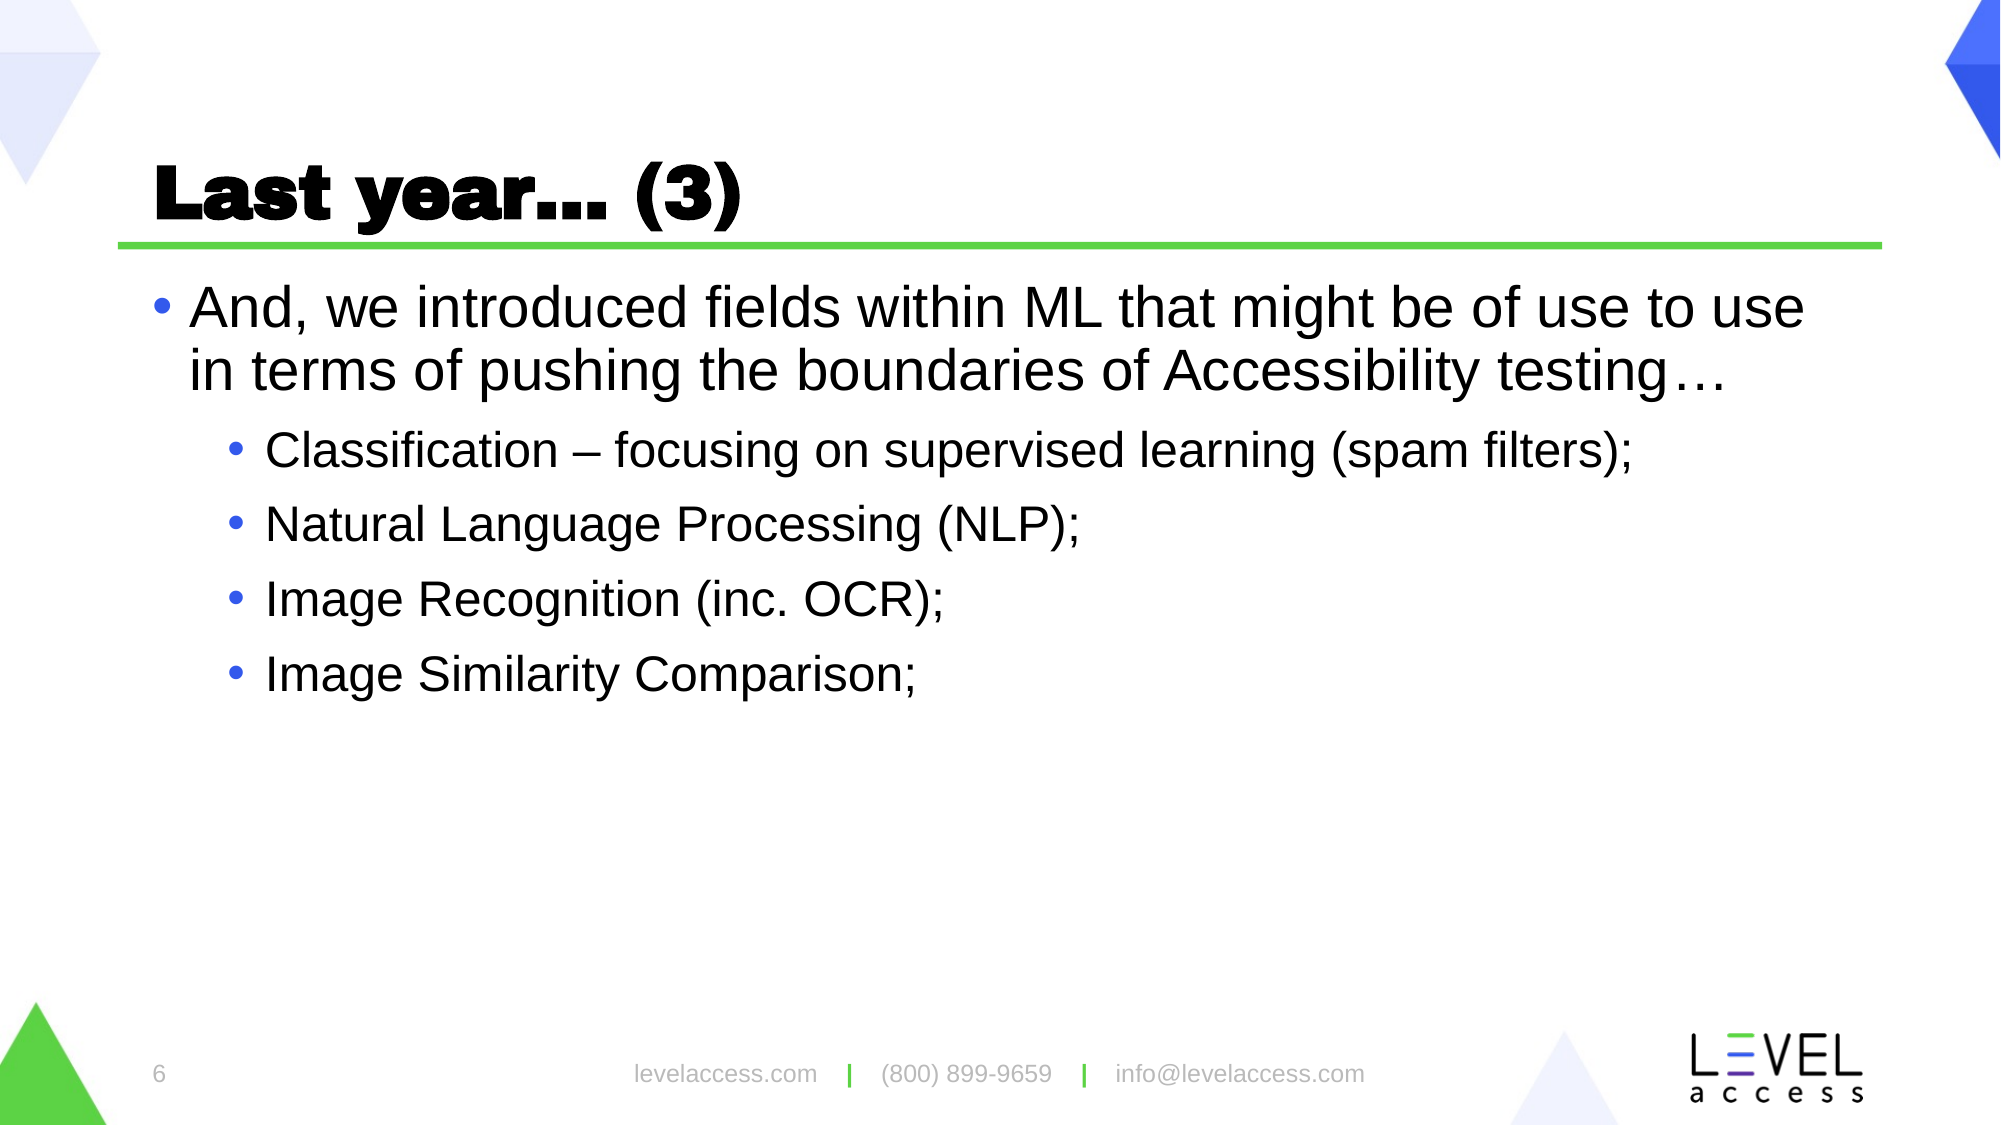

# Last year… (3)
And, we introduced fields within ML that might be of use to use in terms of pushing the boundaries of Accessibility testing…
Classification – focusing on supervised learning (spam filters);
Natural Language Processing (NLP);
Image Recognition (inc. OCR);
Image Similarity Comparison;

levelaccess.com    |    (800) 899-9659    |    info@levelaccess.com
6